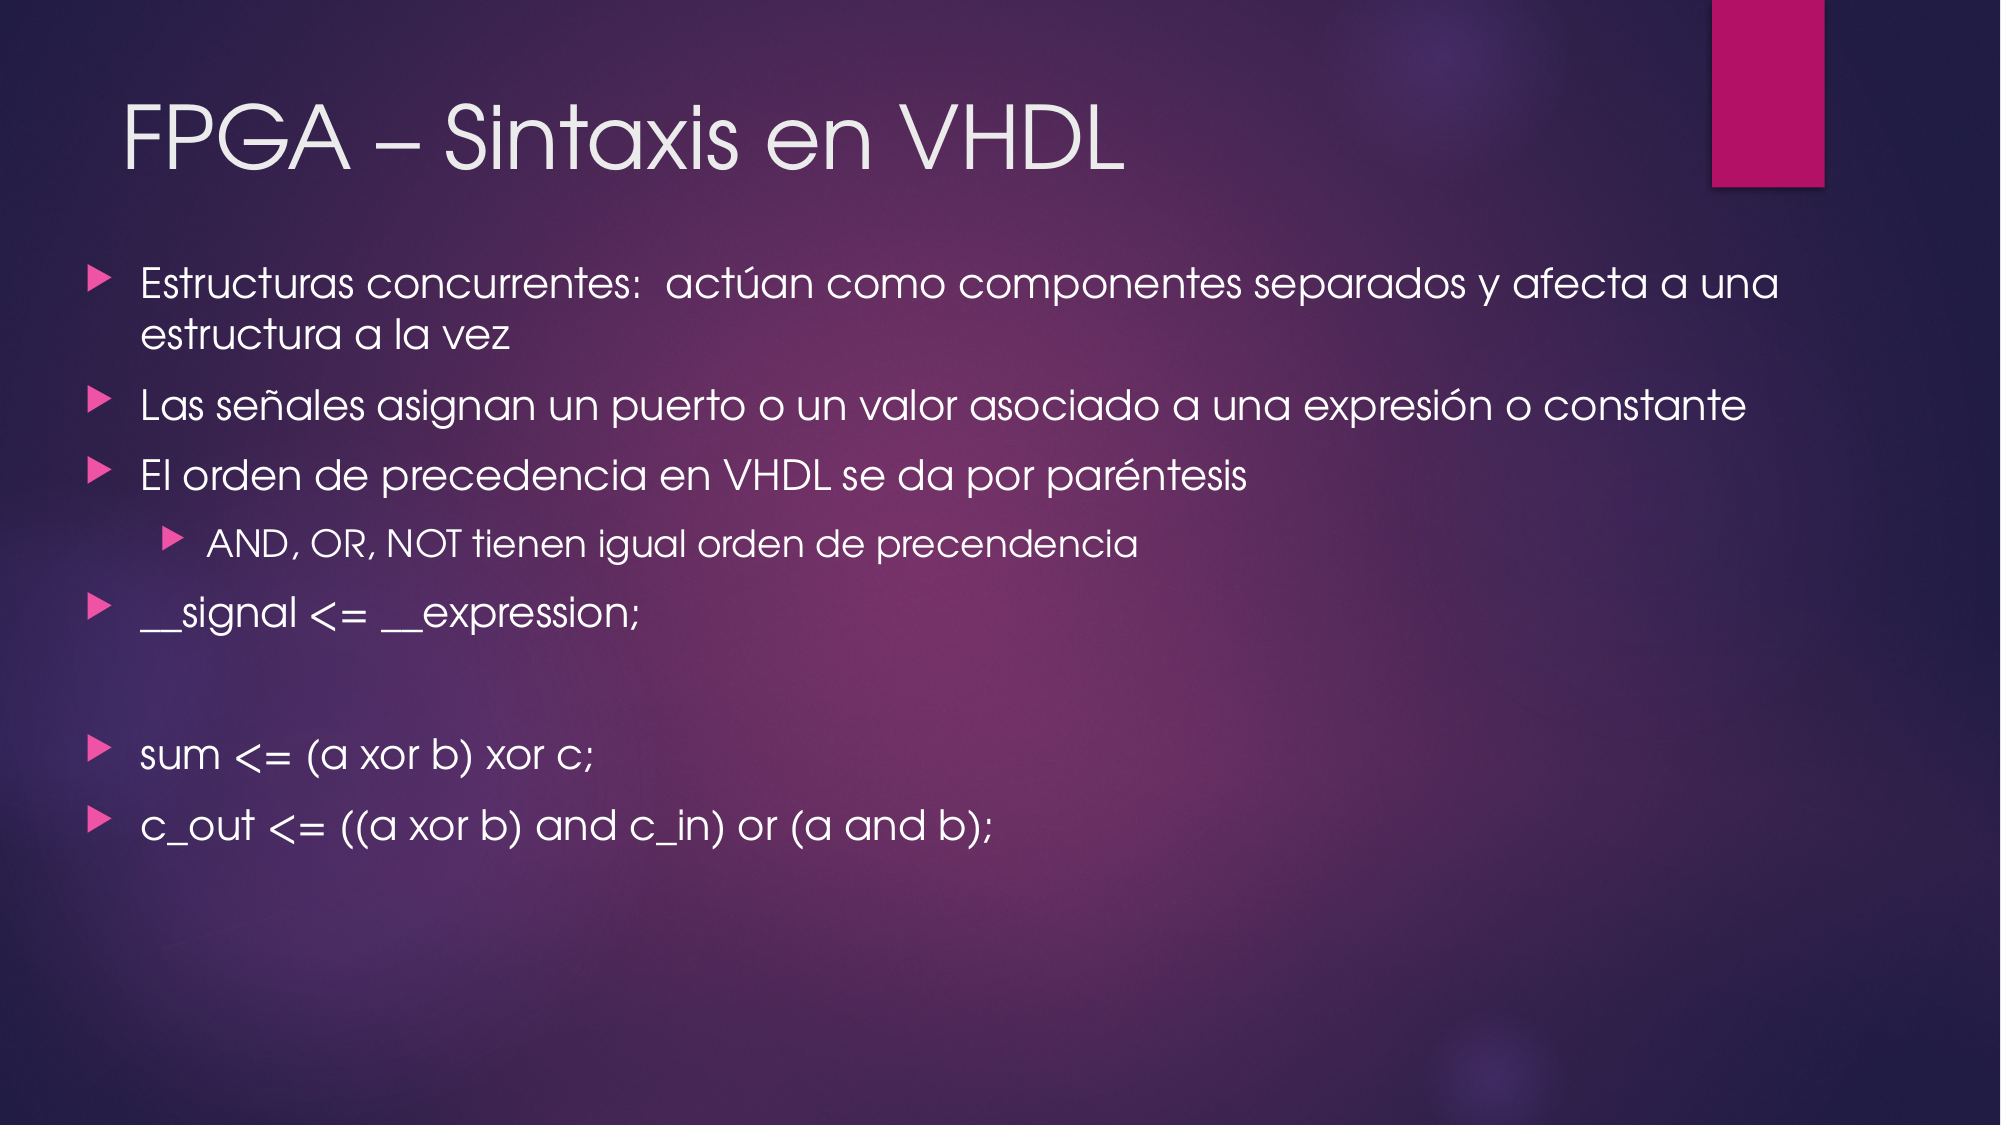

# FPGA – Sintaxis en VHDL
Estructuras concurrentes:  actúan como componentes separados y afecta a una estructura a la vez
Las señales asignan un puerto o un valor asociado a una expresión o constante
El orden de precedencia en VHDL se da por paréntesis
AND, OR, NOT tienen igual orden de precendencia
__signal <= __expression;

sum <= (a xor b) xor c;
c_out <= ((a xor b) and c_in) or (a and b);